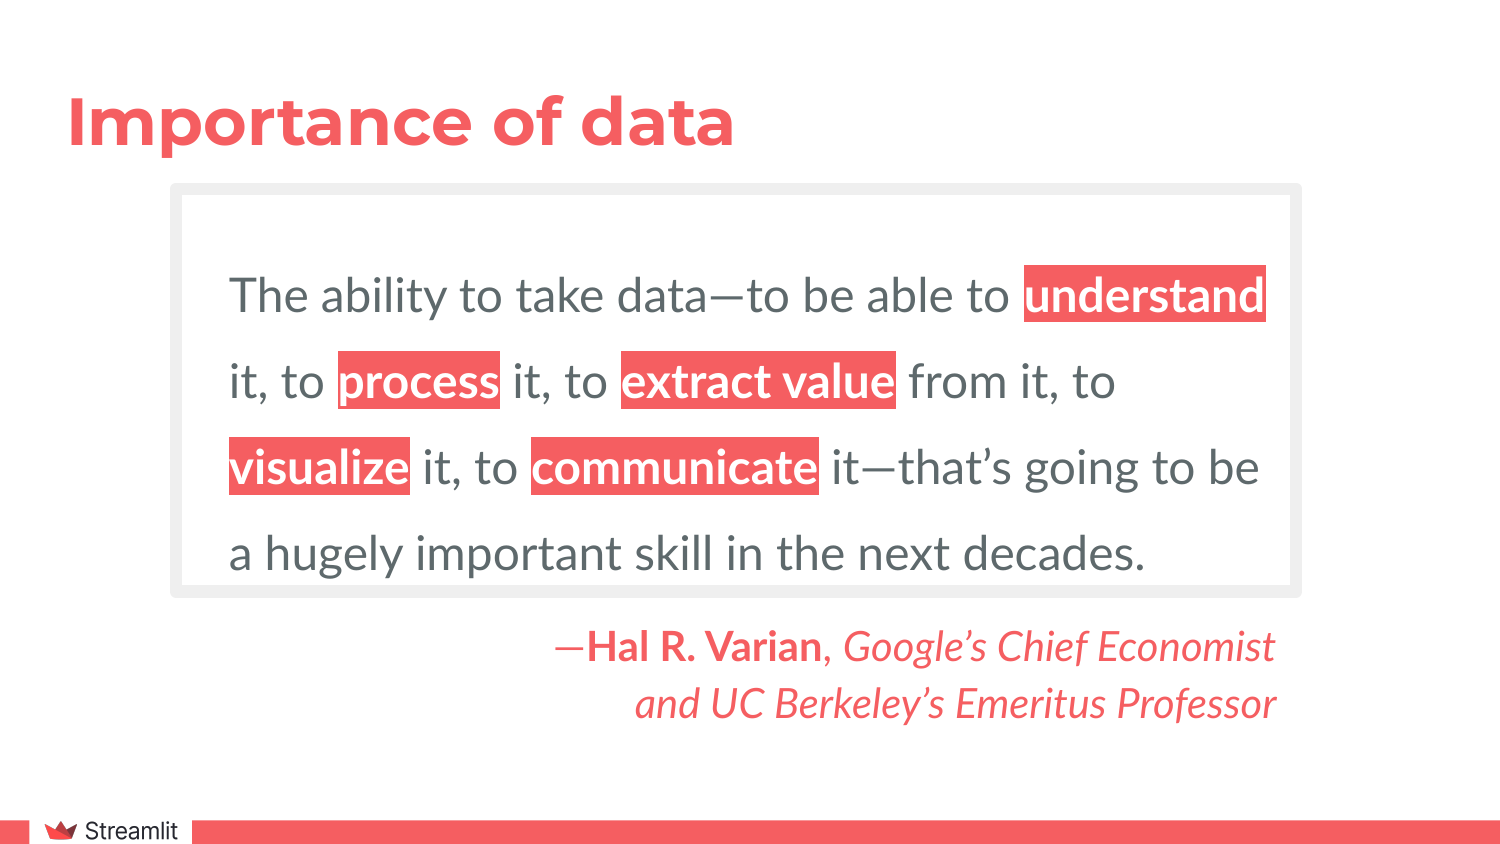

# Importance of data

The ability to take data—to be able to understand it, to process it, to extract value from it, to visualize it, to communicate it—that’s going to be a hugely important skill in the next decades.
—Hal R. Varian, Google’s Chief Economist
and UC Berkeley’s Emeritus Professor